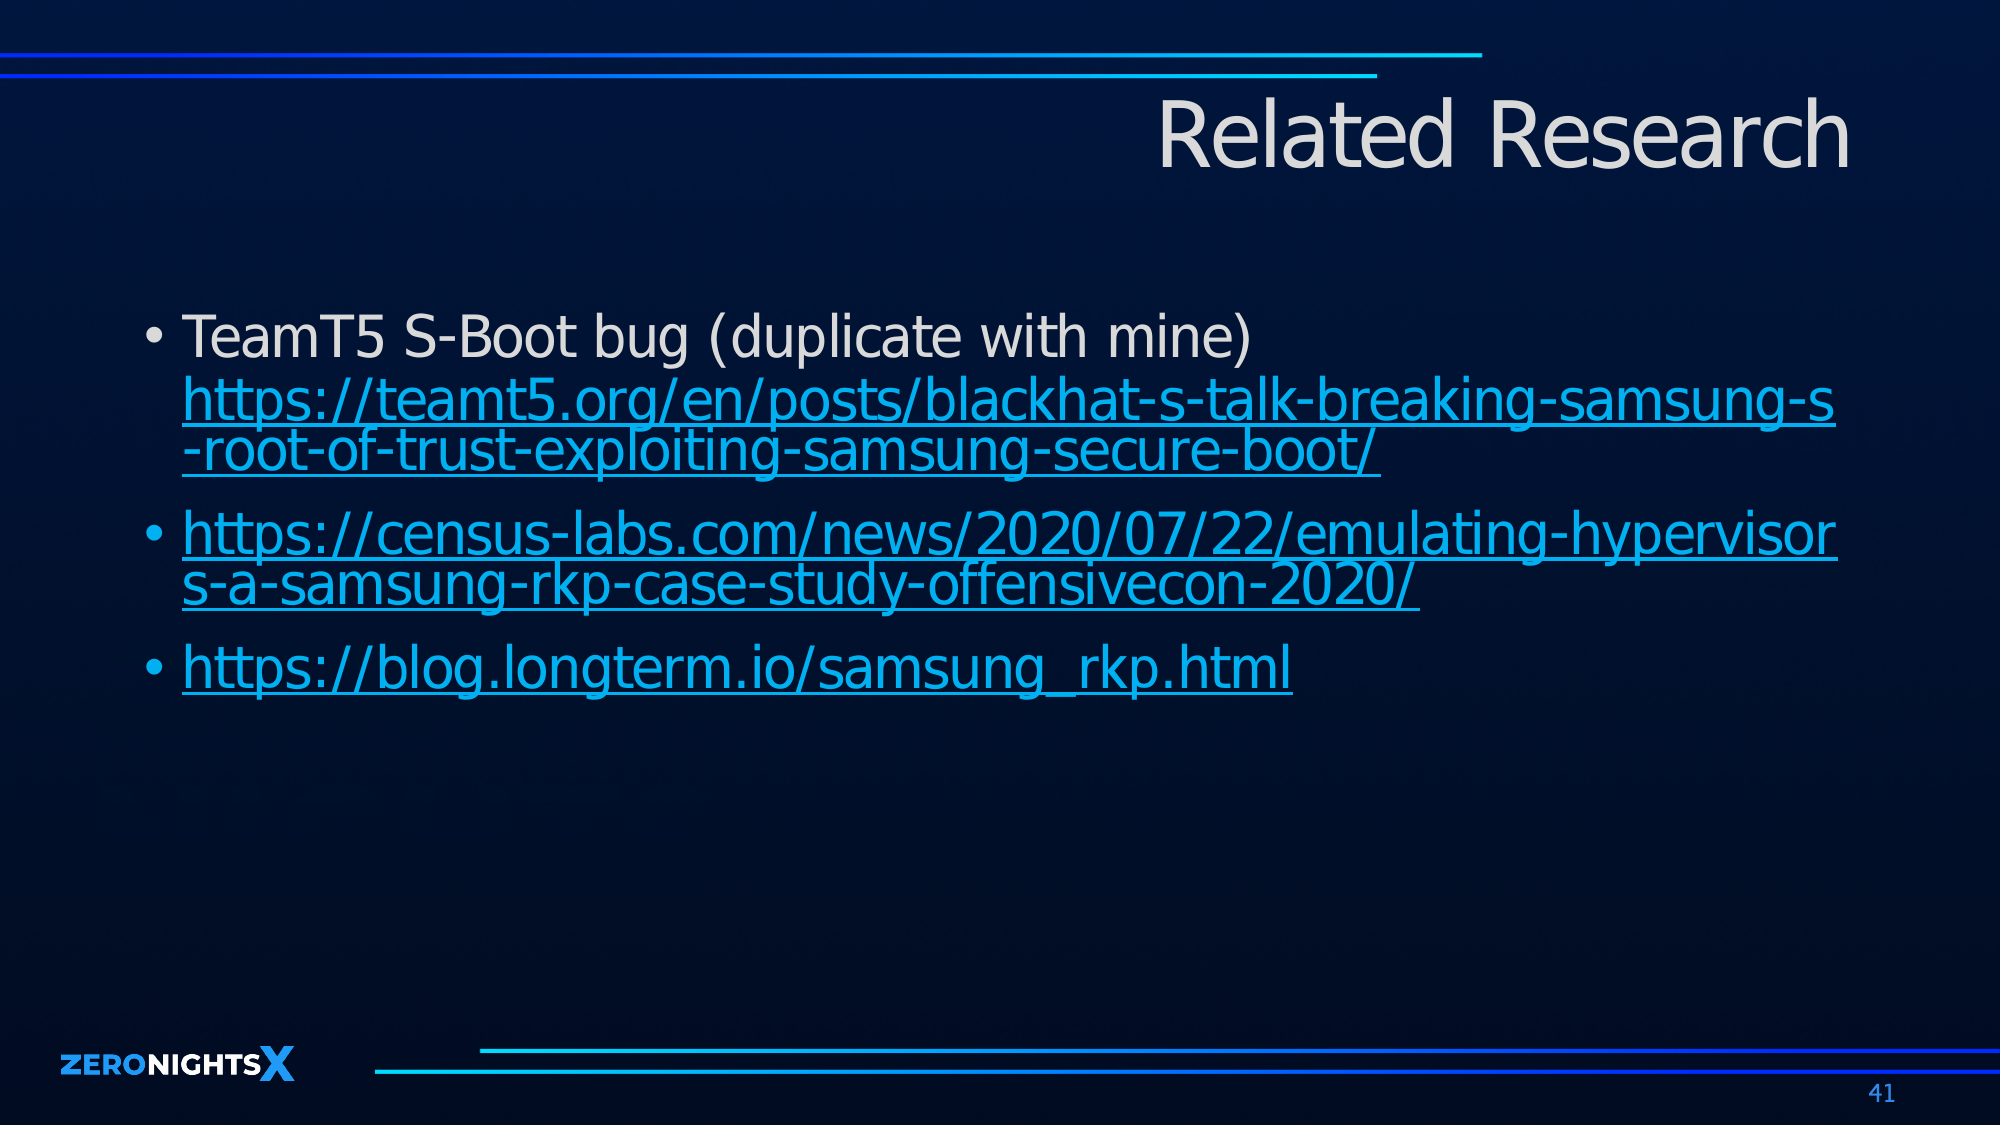

# Related Research
TeamT5 S-Boot bug (duplicate with mine) https://teamt5.org/en/posts/blackhat-s-talk-breaking-samsung-s-root-of-trust-exploiting-samsung-secure-boot/
https://census-labs.com/news/2020/07/22/emulating-hypervisors-a-samsung-rkp-case-study-offensivecon-2020/
https://blog.longterm.io/samsung_rkp.html
41